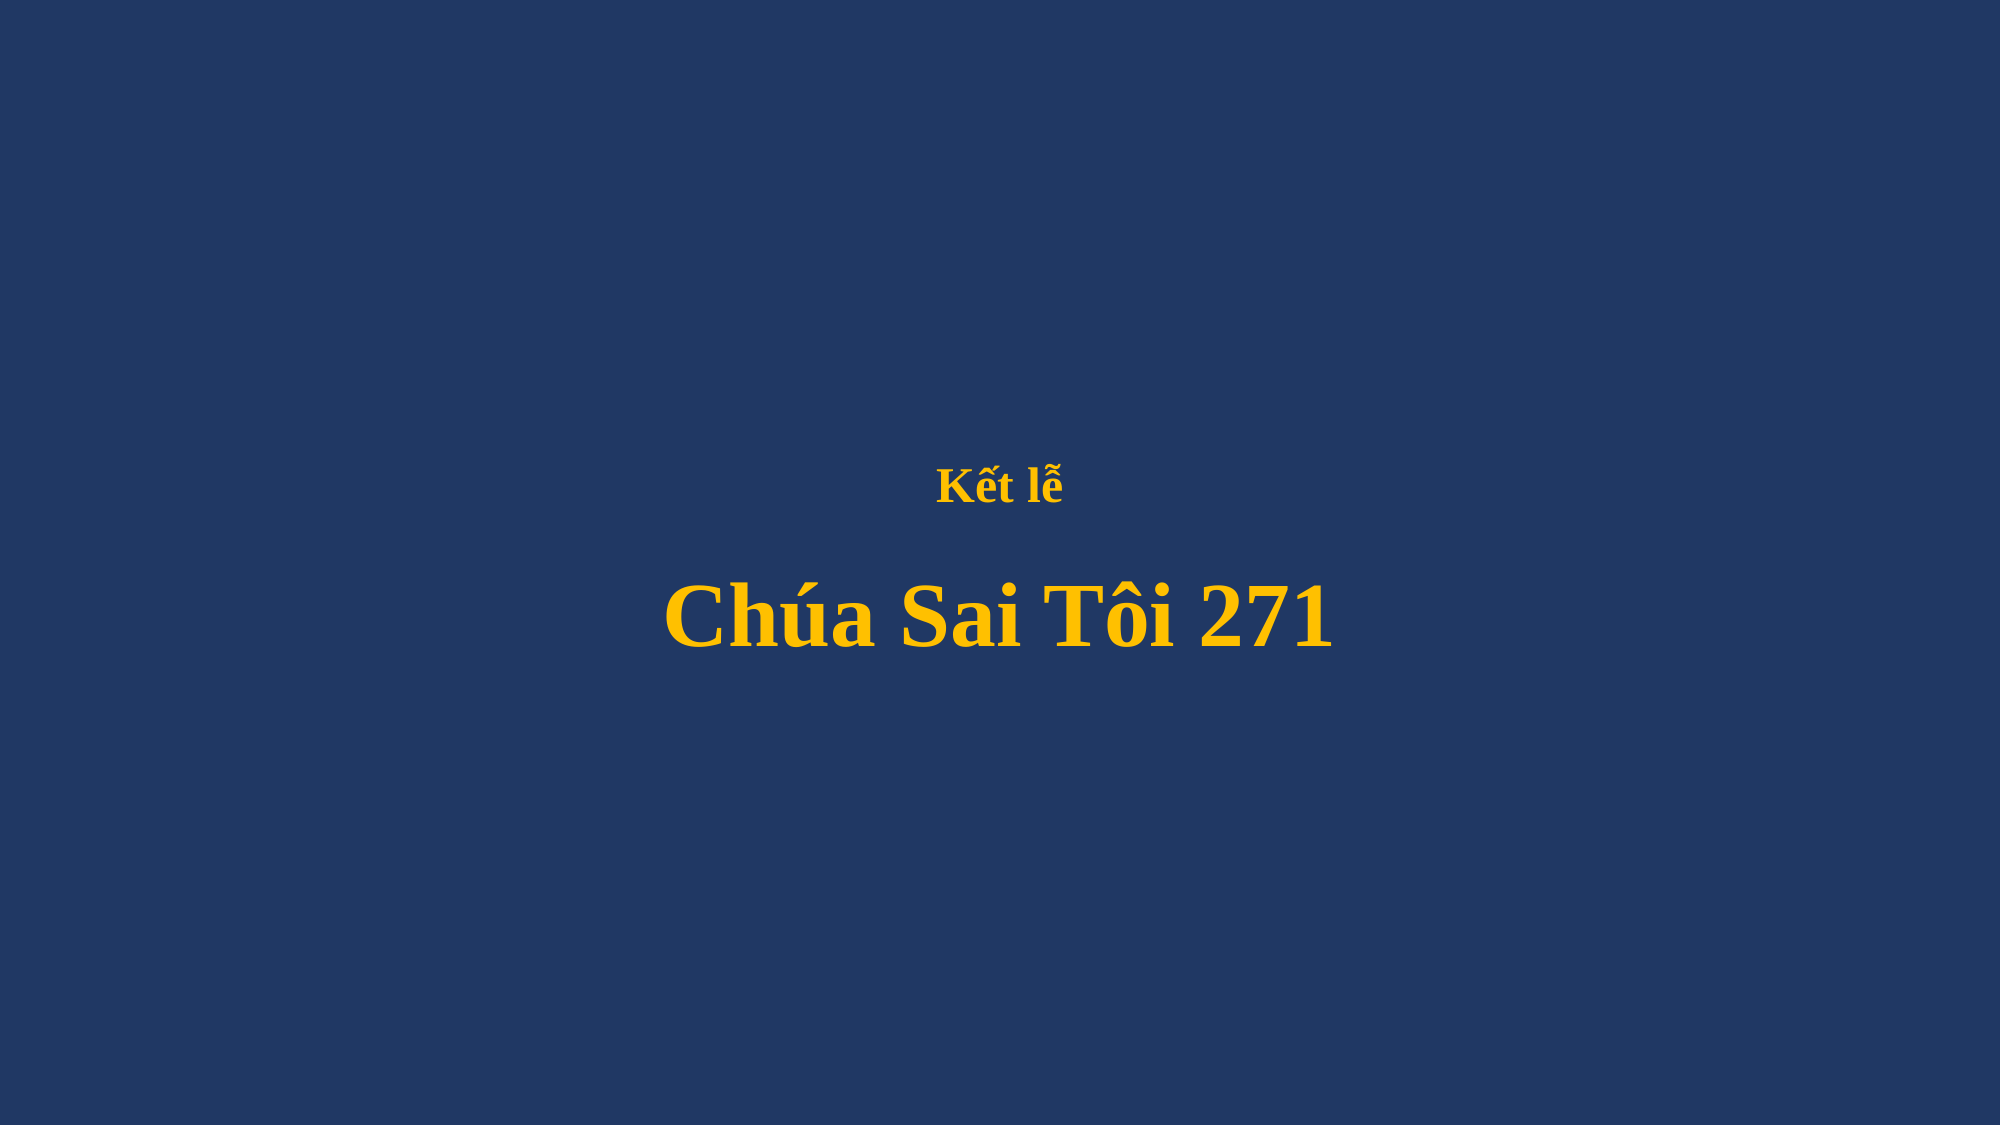

# Kết lễ Chúa Sai Tôi 271